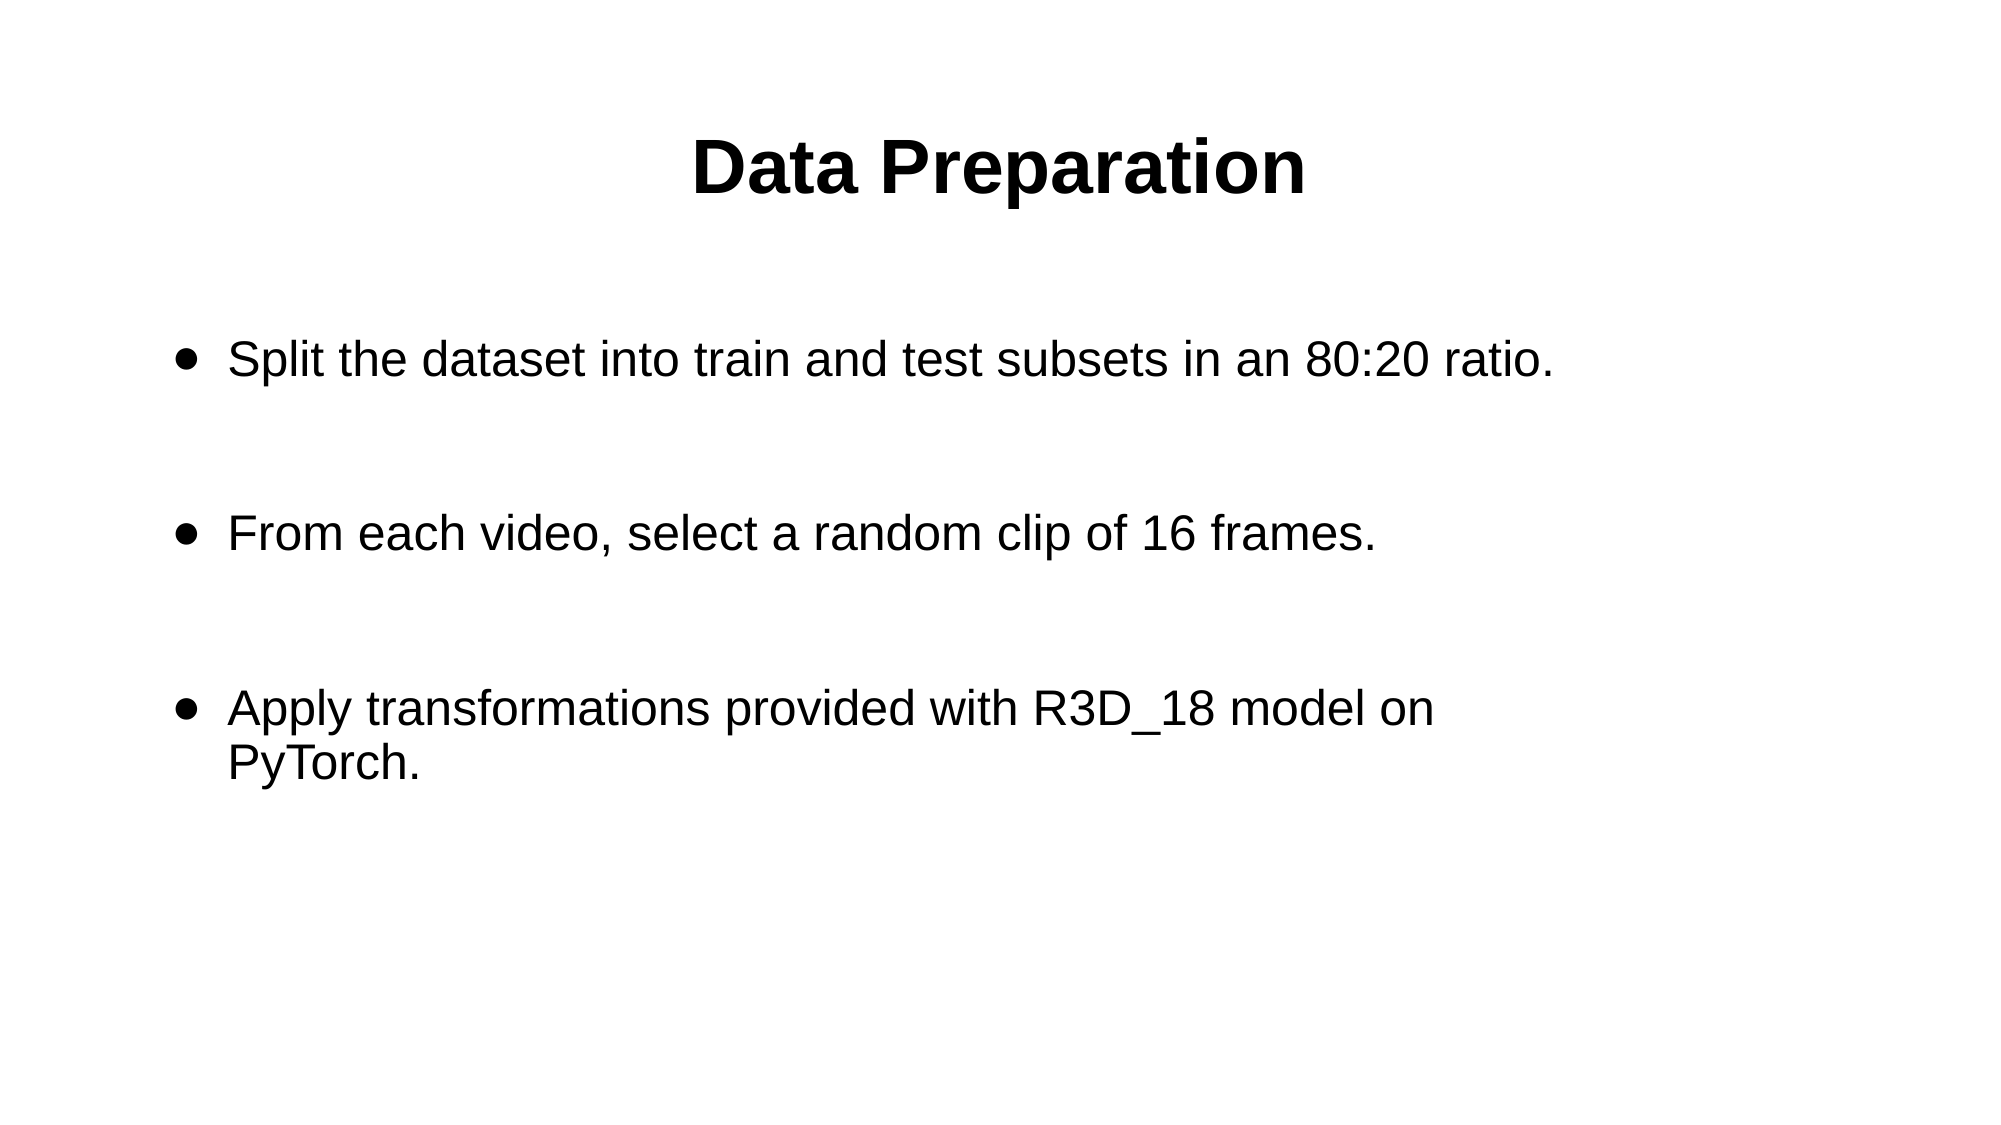

# Data Preparation

Split the dataset into train and test subsets in an 80:20 ratio.

From each video, select a random clip of 16 frames.

Apply transformations provided with R3D_18 model on PyTorch.